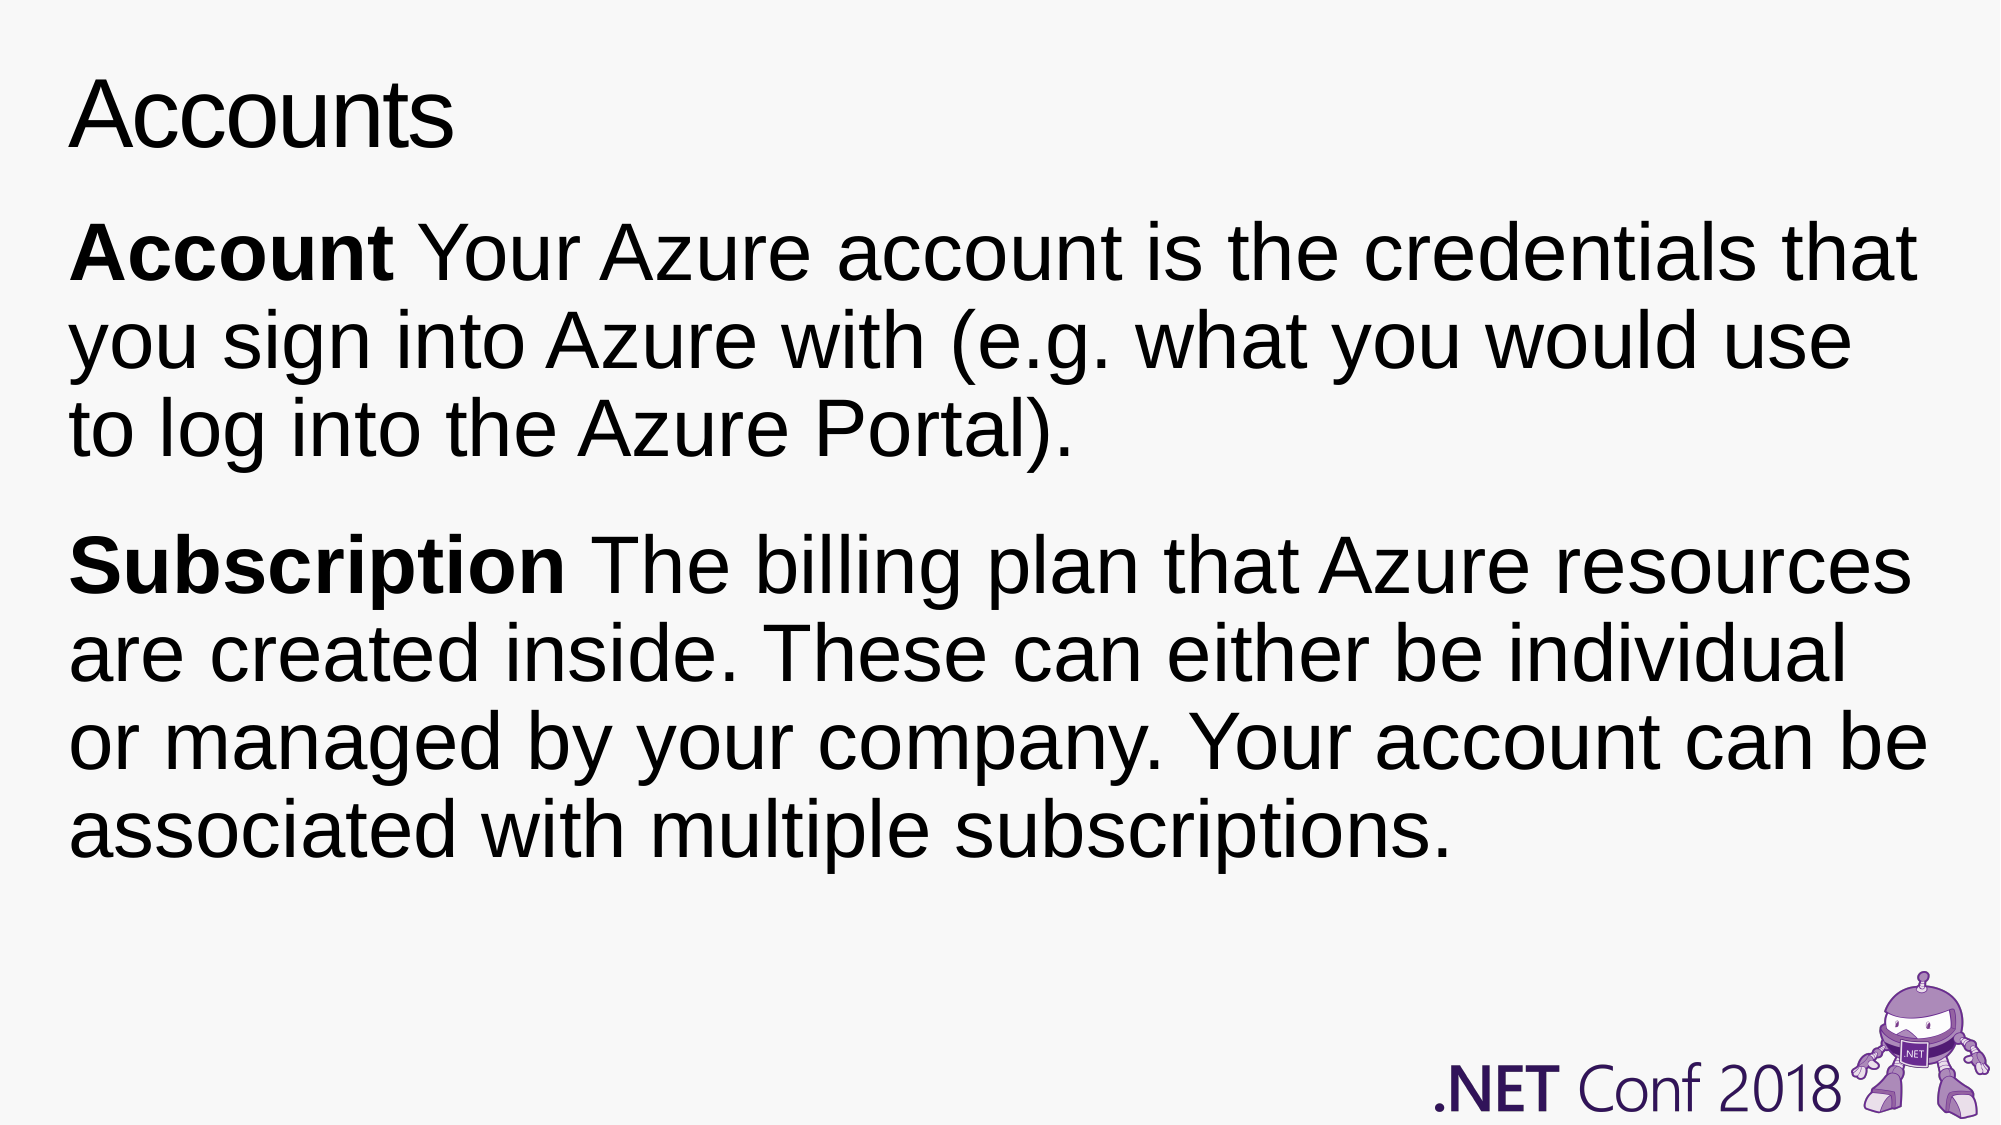

# Accounts
Account Your Azure account is the credentials that you sign into Azure with (e.g. what you would use to log into the Azure Portal).

Subscription The billing plan that Azure resources are created inside. These can either be individual or managed by your company. Your account can be associated with multiple subscriptions.